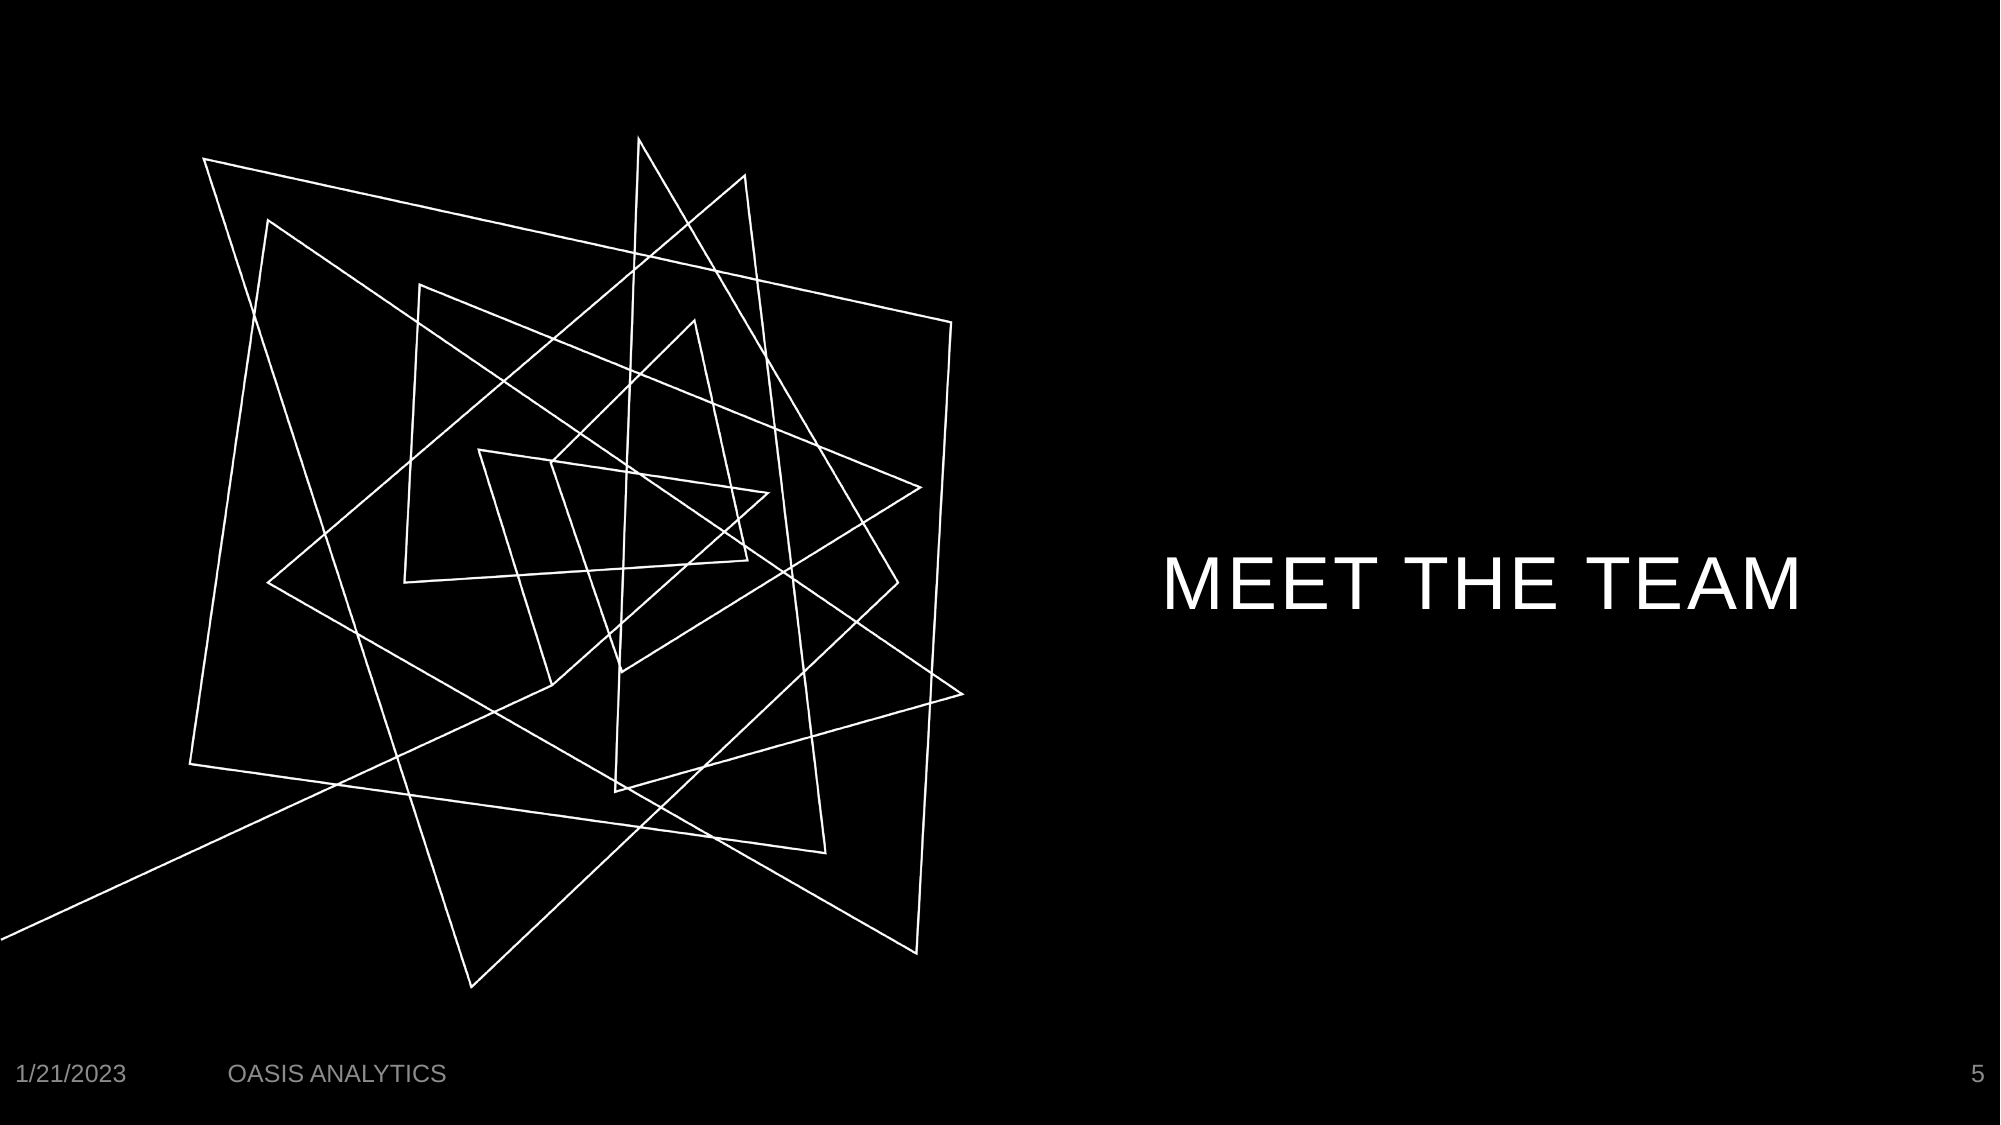

# Meet THE team
1/21/2023
OASIS ANALYTICS
5